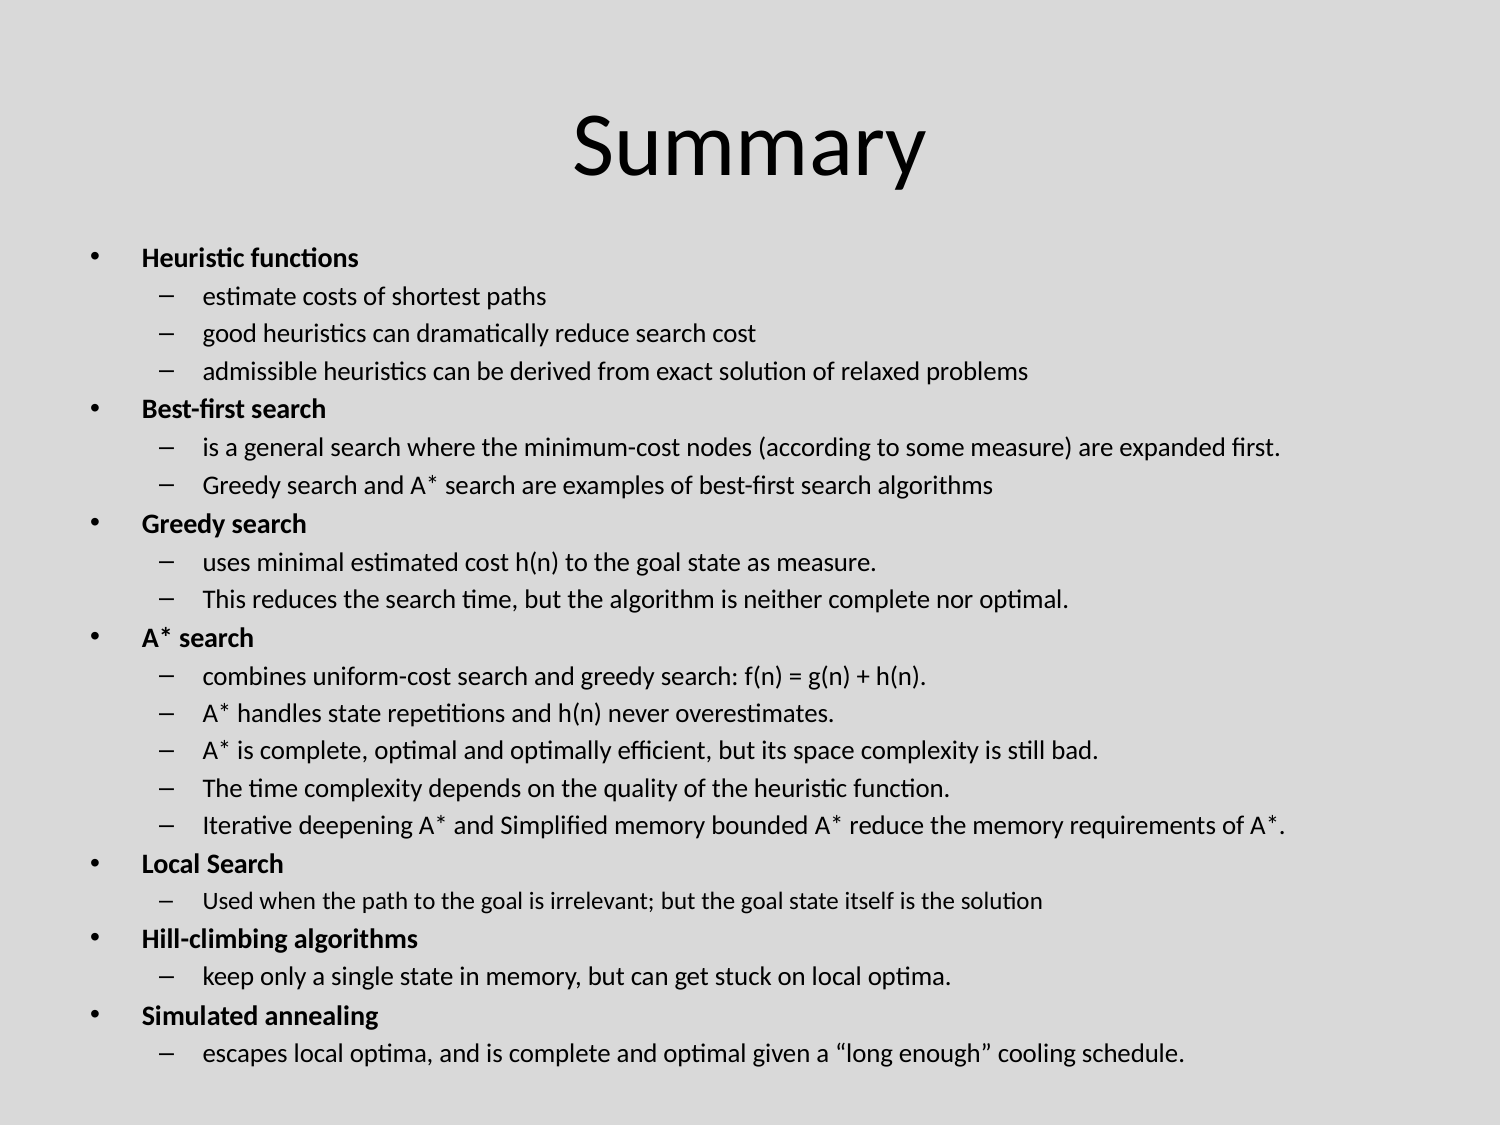

# Summary
Heuristic functions
estimate costs of shortest paths
good heuristics can dramatically reduce search cost
admissible heuristics can be derived from exact solution of relaxed problems
Best-first search
is a general search where the minimum-cost nodes (according to some measure) are expanded first.
Greedy search and A* search are examples of best-first search algorithms
Greedy search
uses minimal estimated cost h(n) to the goal state as measure.
This reduces the search time, but the algorithm is neither complete nor optimal.
A* search
combines uniform-cost search and greedy search: f(n) = g(n) + h(n).
A* handles state repetitions and h(n) never overestimates.
A* is complete, optimal and optimally efficient, but its space complexity is still bad.
The time complexity depends on the quality of the heuristic function.
Iterative deepening A* and Simplified memory bounded A* reduce the memory requirements of A*.
Local Search
Used when the path to the goal is irrelevant; but the goal state itself is the solution
Hill-climbing algorithms
keep only a single state in memory, but can get stuck on local optima.
Simulated annealing
escapes local optima, and is complete and optimal given a “long enough” cooling schedule.